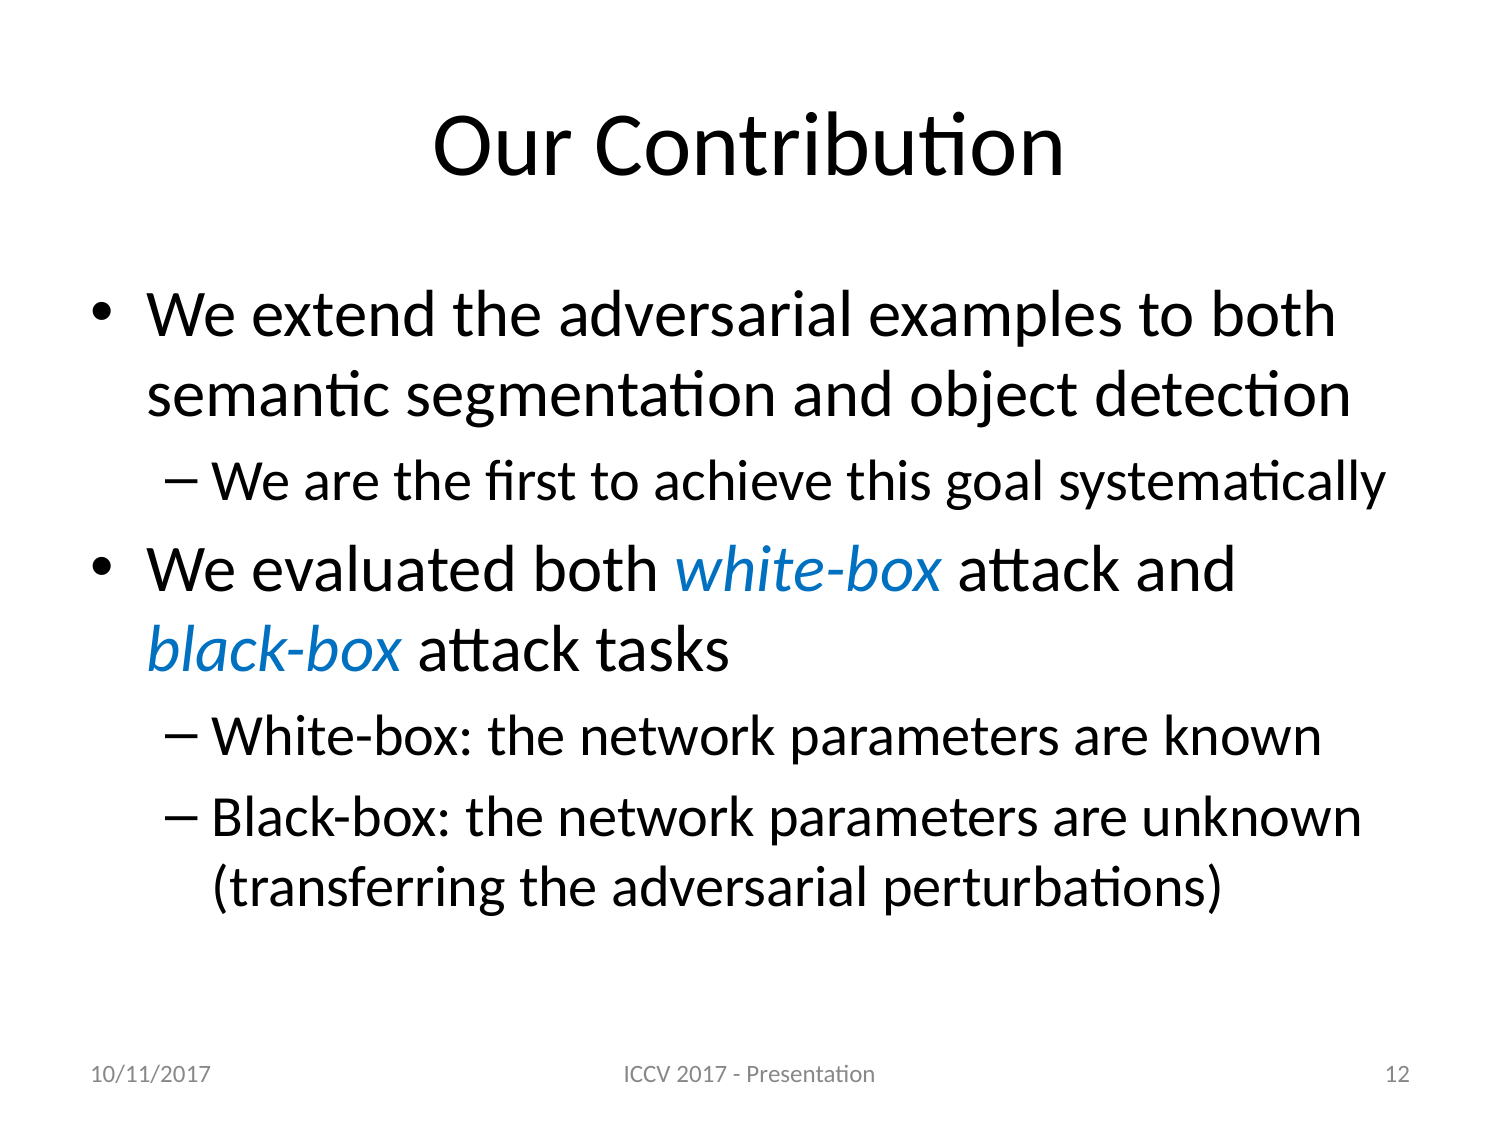

# Our Contribution
We extend the adversarial examples to both semantic segmentation and object detection
We are the first to achieve this goal systematically
We evaluated both white-box attack and black-box attack tasks
White-box: the network parameters are known
Black-box: the network parameters are unknown (transferring the adversarial perturbations)
10/11/2017
ICCV 2017 - Presentation
12